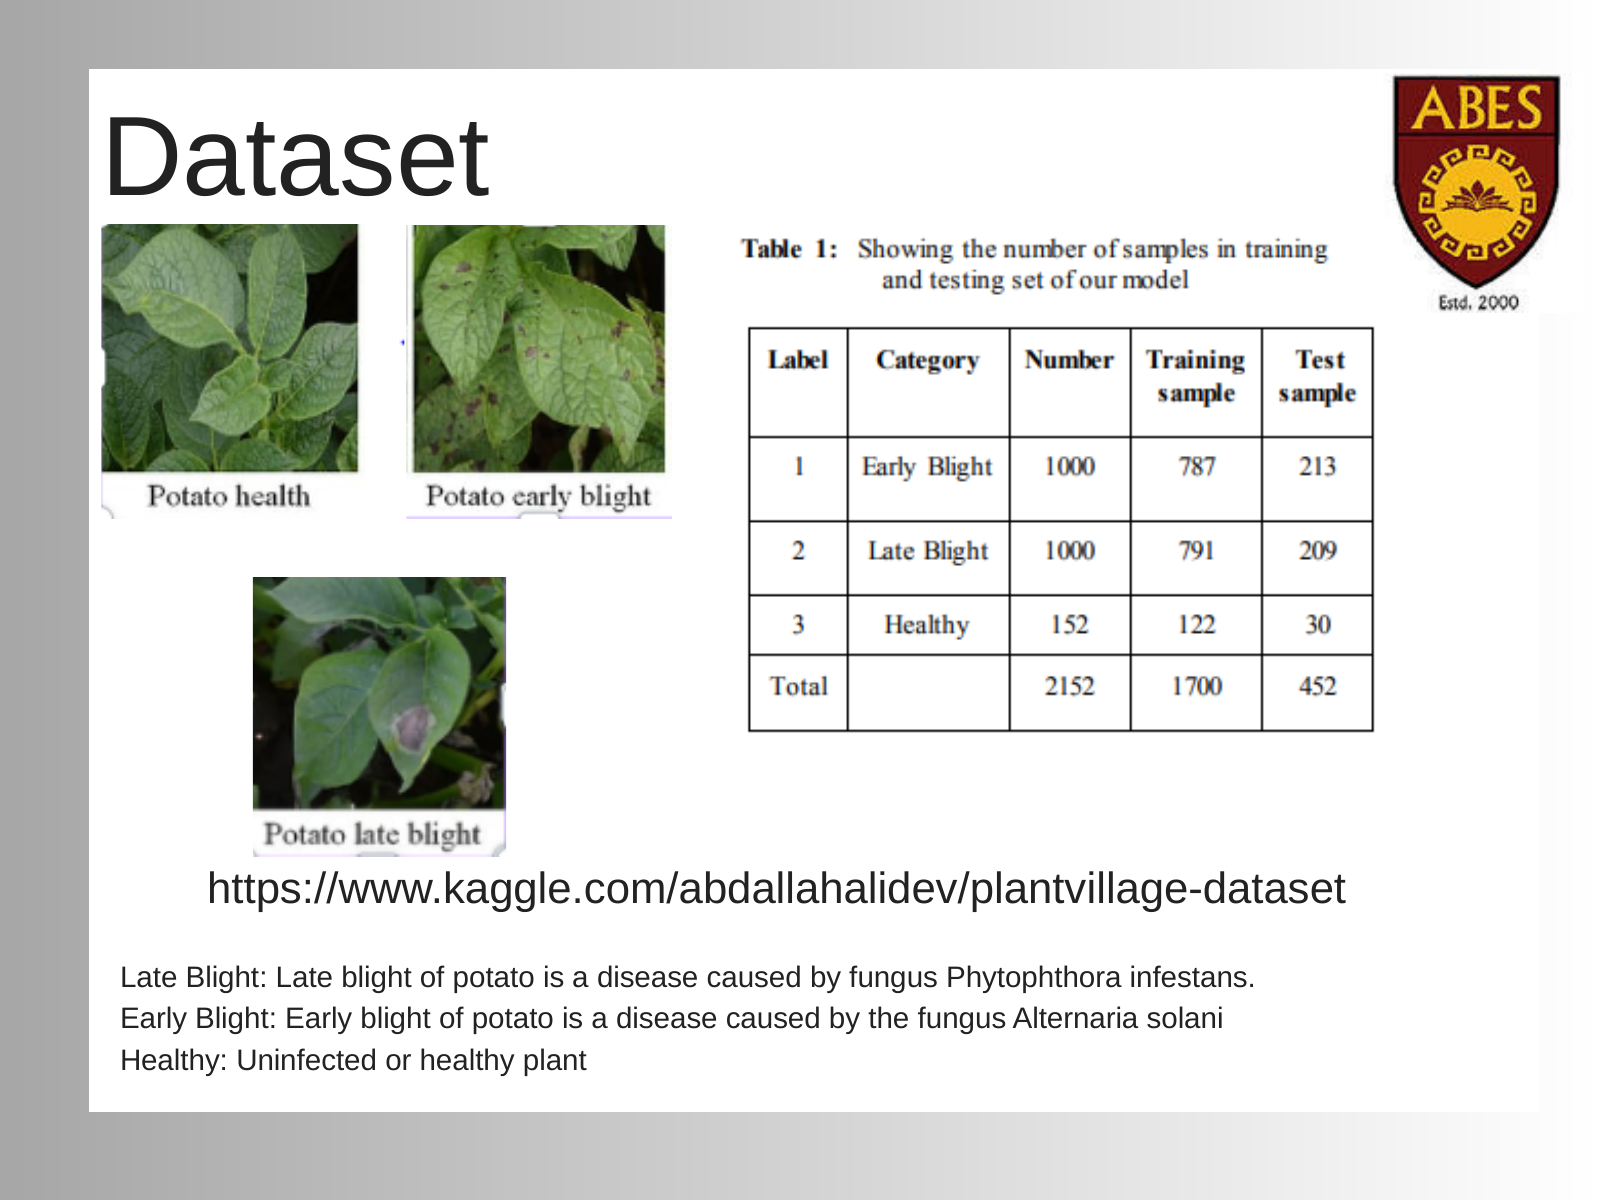

Dataset

https://www.kaggle.com/abdallahalidev/plantvillage-dataset
Late Blight: Late blight of potato is a disease caused by fungus Phytophthora infestans.
Early Blight: Early blight of potato is a disease caused by the fungus Alternaria solani
Healthy: Uninfected or healthy plant